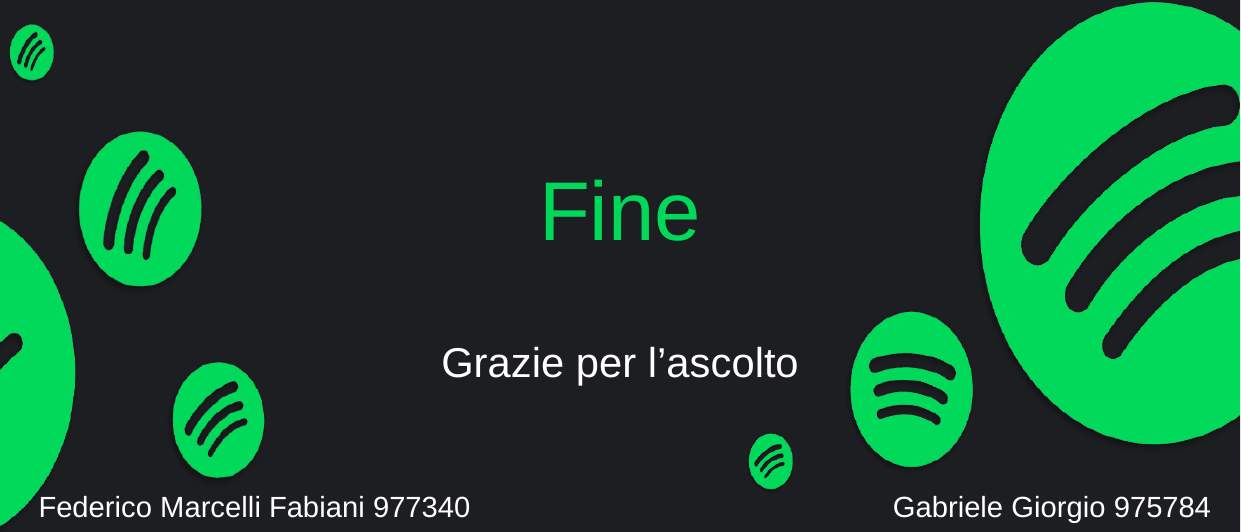

Fine
Grazie per l’ascolto
Federico Marcelli Fabiani 977340
Gabriele Giorgio 975784